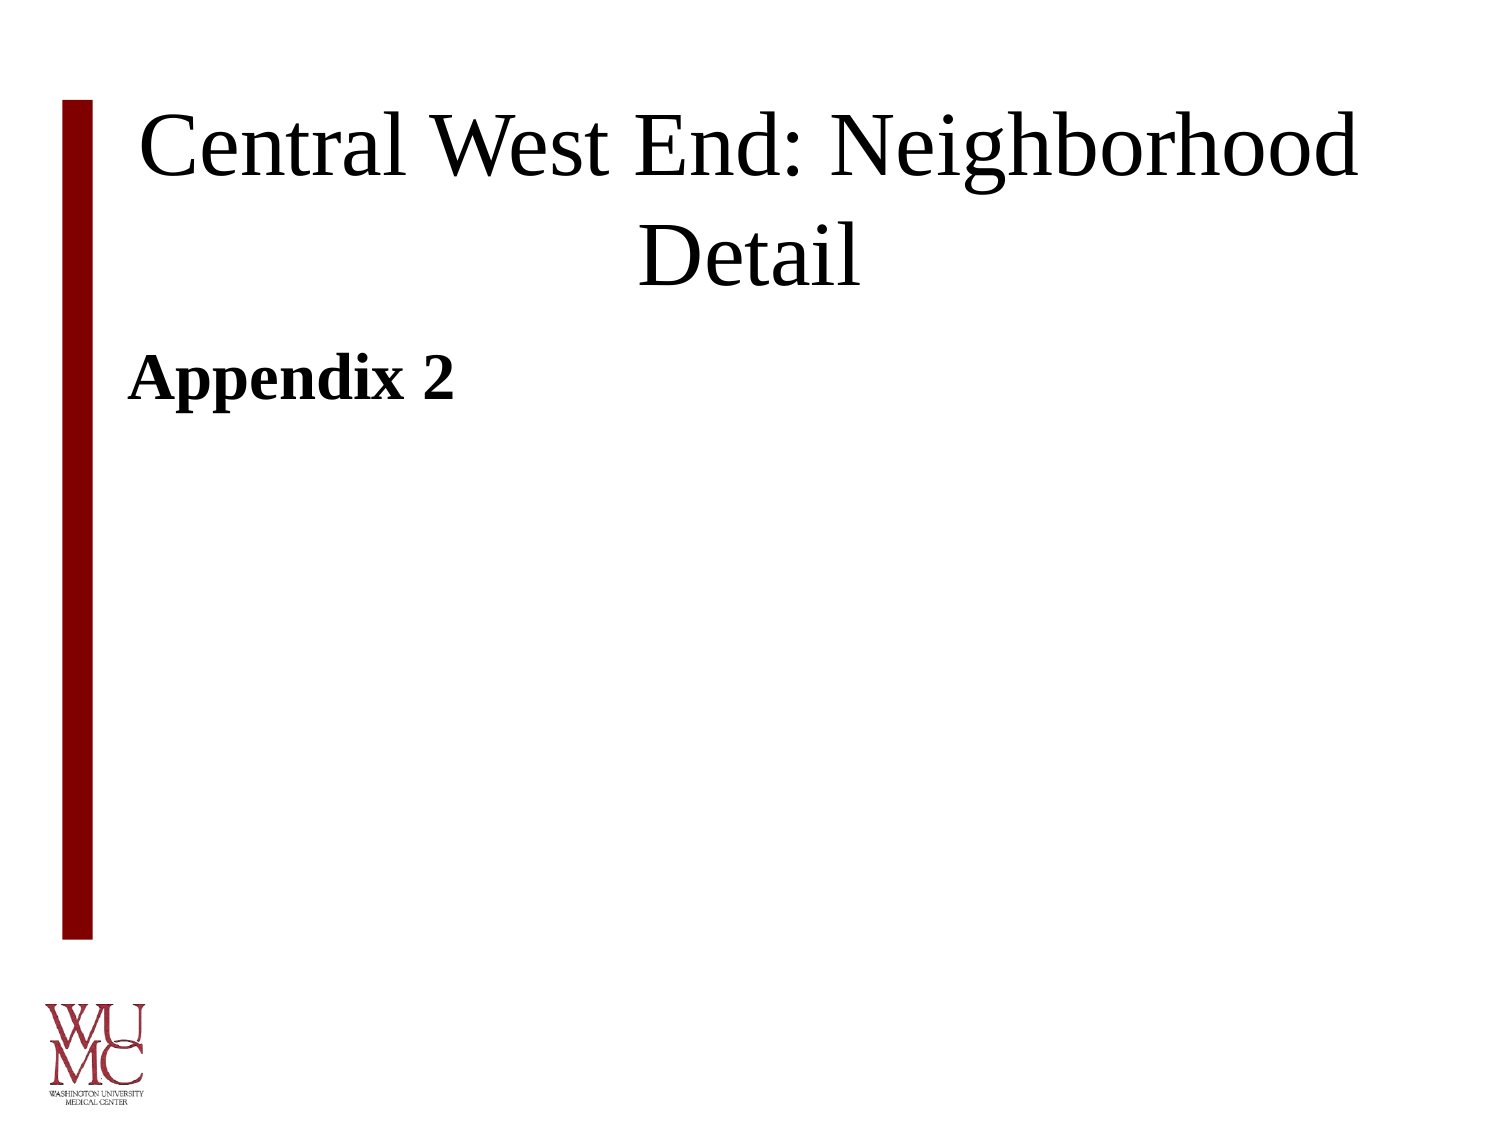

# Central West End: Neighborhood Detail
Appendix 2